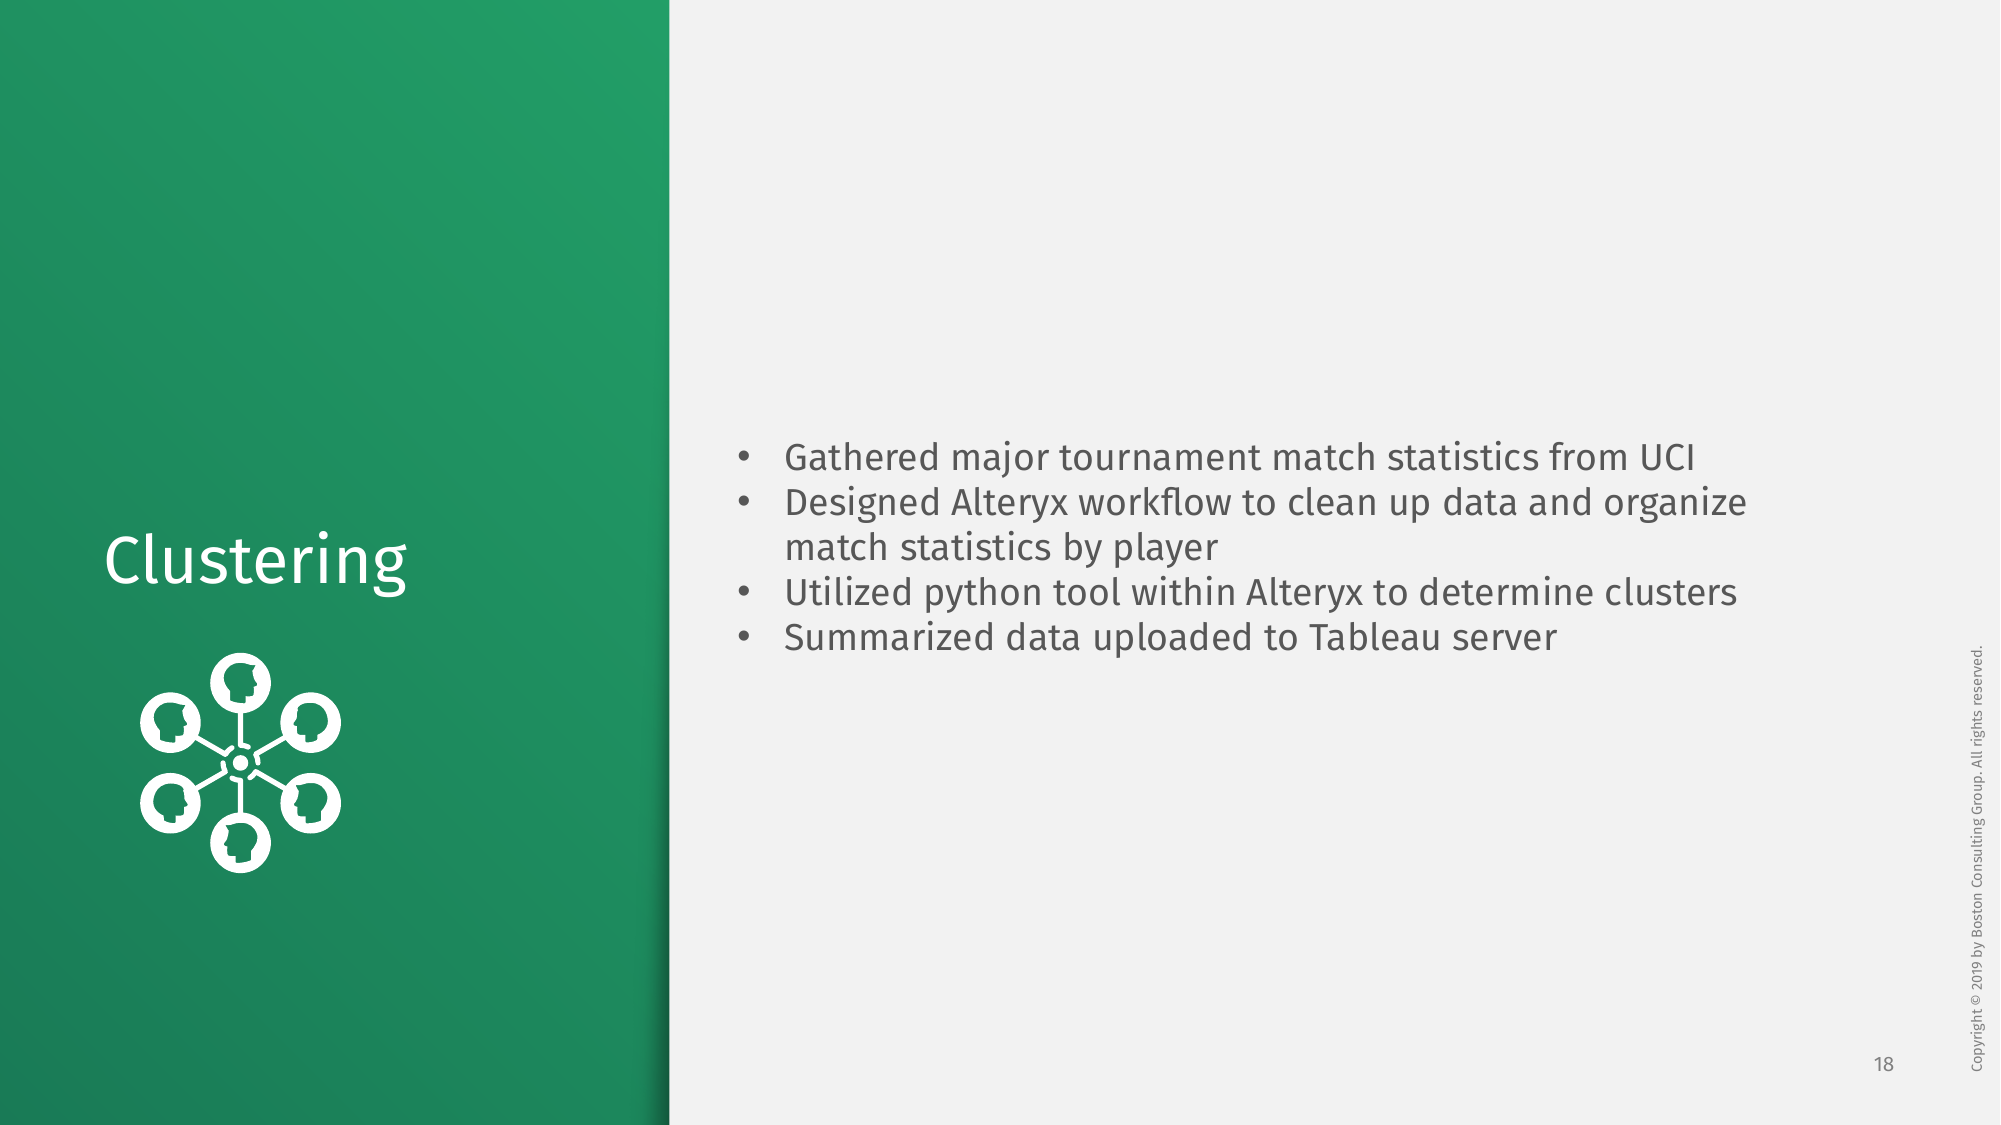

Gathered major tournament match statistics from UCI
Designed Alteryx workflow to clean up data and organize match statistics by player
Utilized python tool within Alteryx to determine clusters
Summarized data uploaded to Tableau server

# Clustering